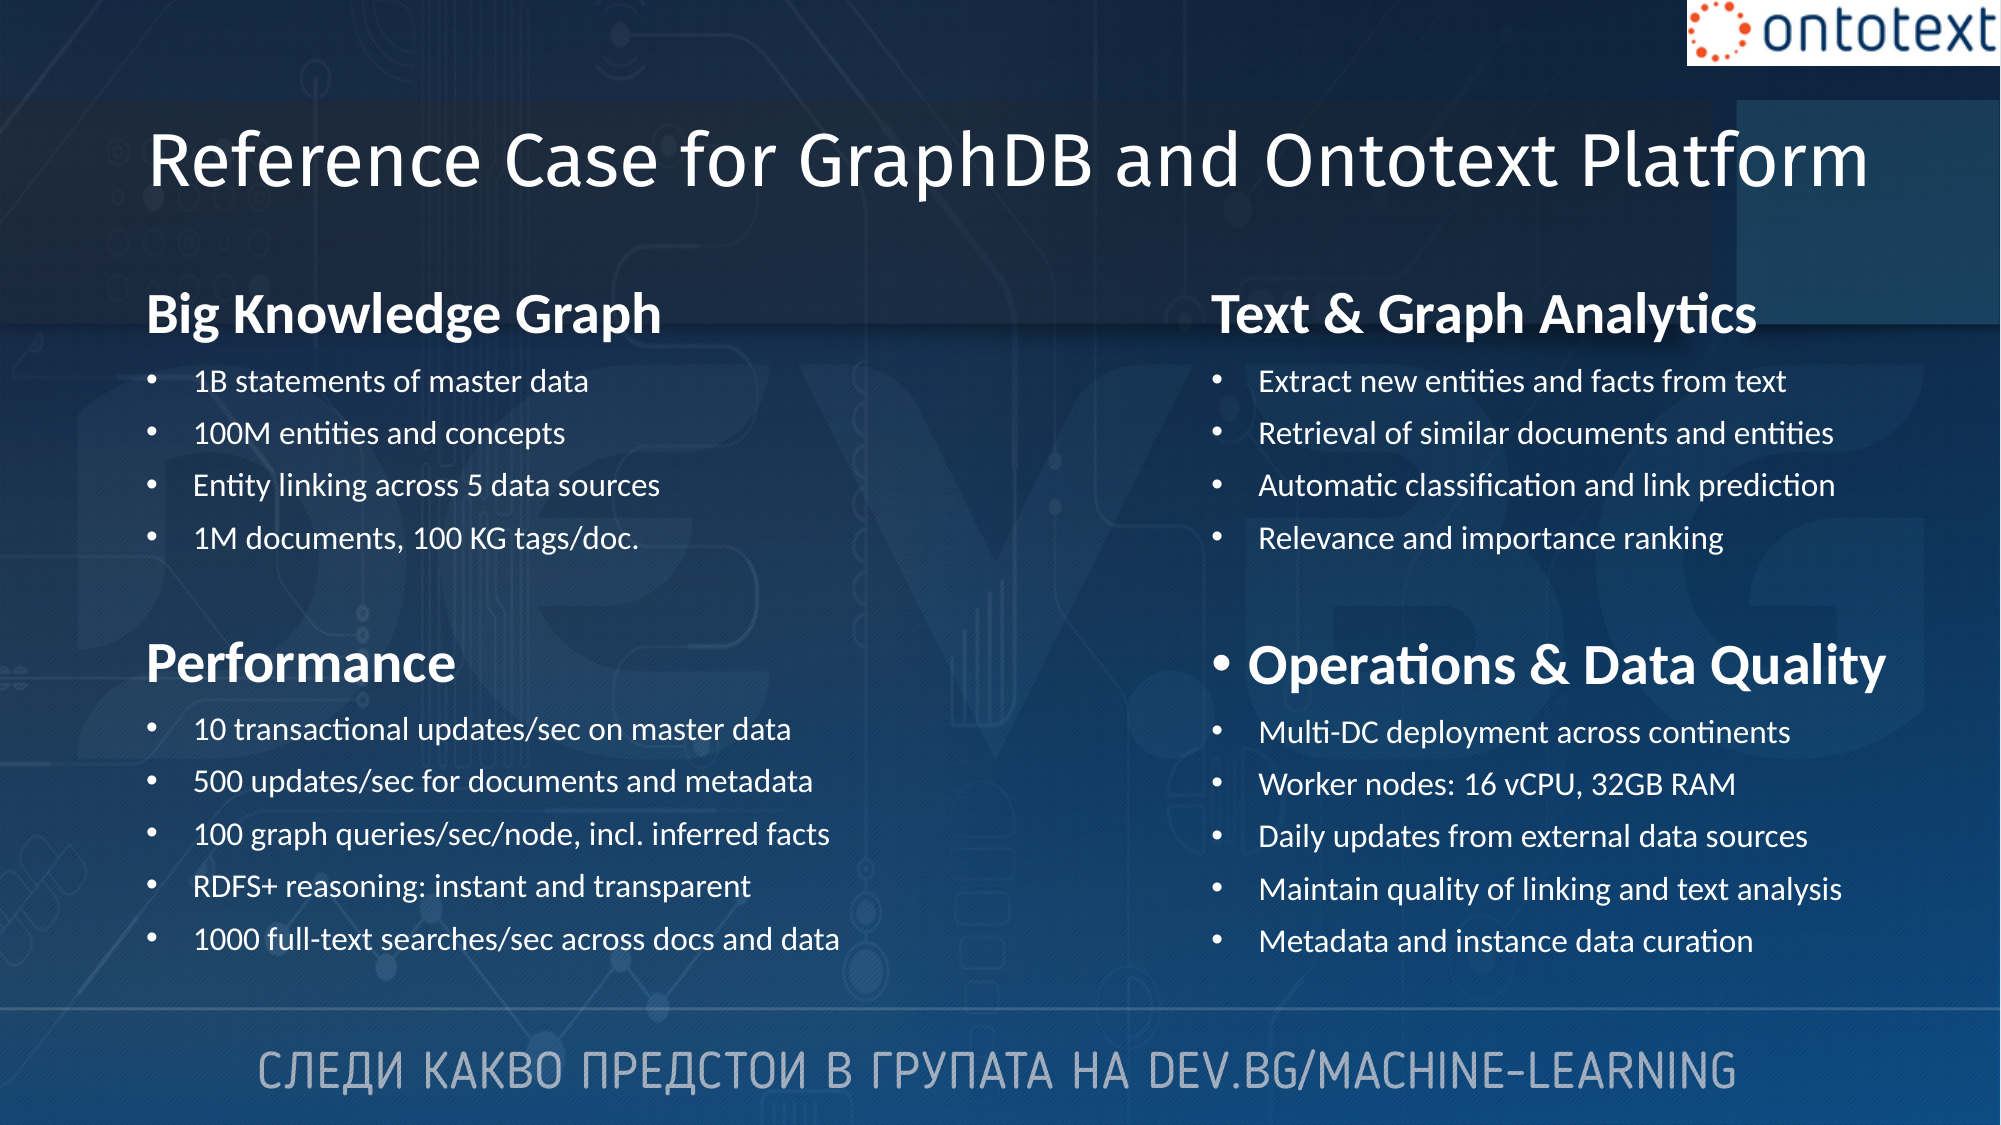

# Reference Case for GraphDB and Ontotext Platform
Big Knowledge Graph
1B statements of master data
100M entities and concepts
Entity linking across 5 data sources
1M documents, 100 KG tags/doc.
Text & Graph Analytics
Extract new entities and facts from text
Retrieval of similar documents and entities
Automatic classification and link prediction
Relevance and importance ranking

Performance
10 transactional updates/sec on master data
500 updates/sec for documents and metadata
100 graph queries/sec/node, incl. inferred facts
RDFS+ reasoning: instant and transparent
1000 full-text searches/sec across docs and data
Operations & Data Quality
Multi-DC deployment across continents
Worker nodes: 16 vCPU, 32GB RAM
Daily updates from external data sources
Maintain quality of linking and text analysis
Metadata and instance data curation